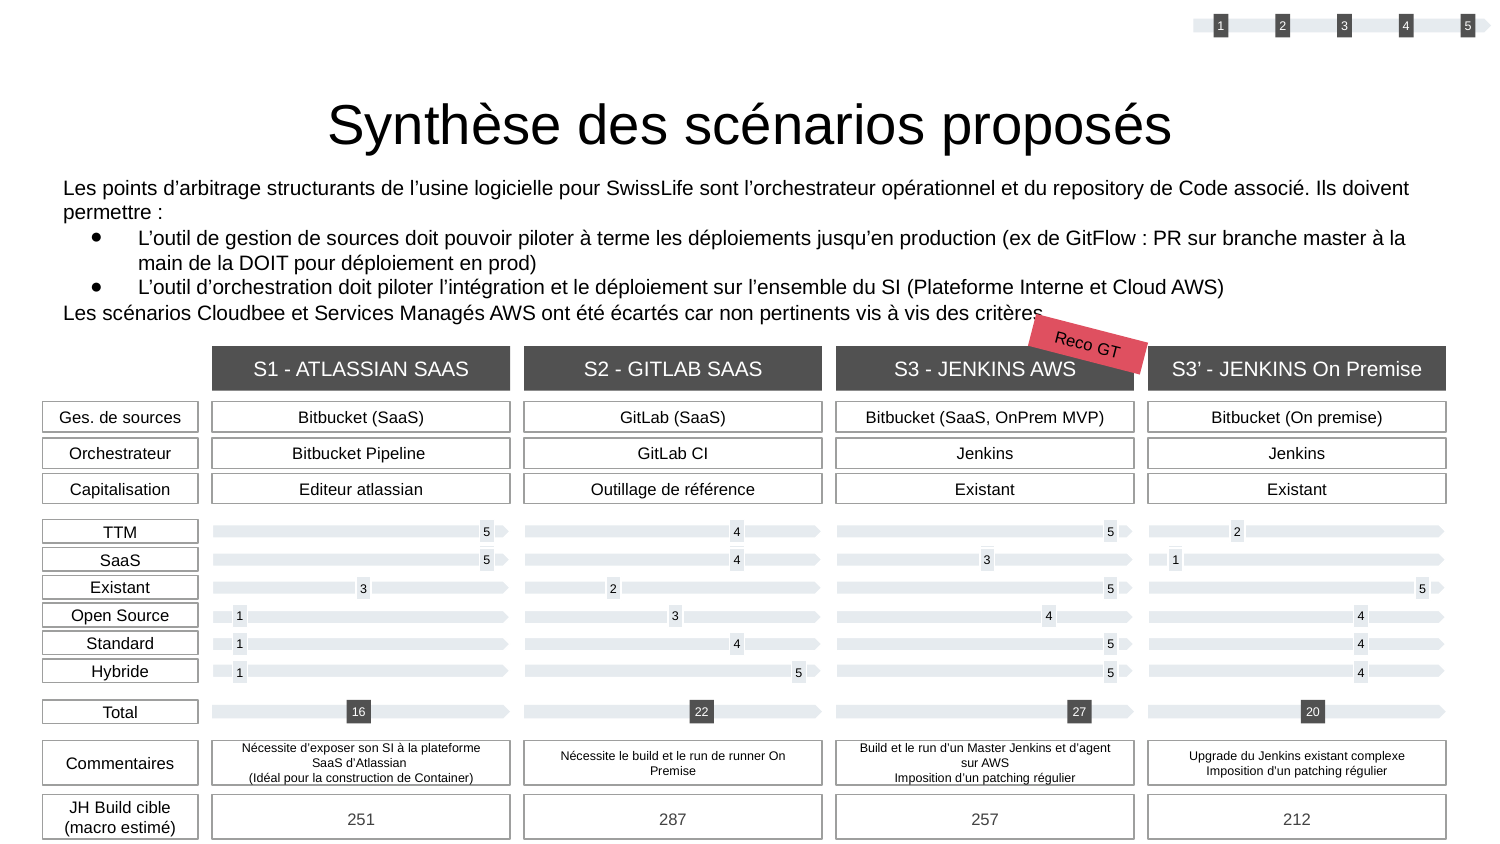

2
3
5
1
4

# Synthèse des scénarios proposés
Les points d’arbitrage structurants de l’usine logicielle pour SwissLife sont l’orchestrateur opérationnel et du repository de Code associé. Ils doivent permettre :
L’outil de gestion de sources doit pouvoir piloter à terme les déploiements jusqu’en production (ex de GitFlow : PR sur branche master à la main de la DOIT pour déploiement en prod)
L’outil d’orchestration doit piloter l’intégration et le déploiement sur l’ensemble du SI (Plateforme Interne et Cloud AWS)
Les scénarios Cloudbee et Services Managés AWS ont été écartés car non pertinents vis à vis des critères
Reco GT
S1 - ATLASSIAN SAAS
S2 - GITLAB SAAS
S3 - JENKINS AWS
S3’ - JENKINS On Premise
Ges. de sources
Bitbucket (SaaS)
GitLab (SaaS)
Bitbucket (SaaS, OnPrem MVP)
Bitbucket (On premise)
Orchestrateur
Bitbucket Pipeline
GitLab CI
Jenkins
Jenkins
Capitalisation
Editeur atlassian
Outillage de référence
Existant
Existant
TTM
5
5
2
4

5
3
4
1
SaaS
5
3
4
1

Existant
3
2
5
5

Open Source
3
1
4
4

Standard
5
1
4
4

Hybride
5
5
1
4

Total
16
22
27
20

Commentaires
Nécessite d’exposer son SI à la plateforme SaaS d’Atlassian
(Idéal pour la construction de Container)
Nécessite le build et le run de runner On Premise
Build et le run d’un Master Jenkins et d’agent sur AWS
Imposition d’un patching régulier
Upgrade du Jenkins existant complexe
Imposition d’un patching régulier
JH Build cible
(macro estimé)
251
287
257
212